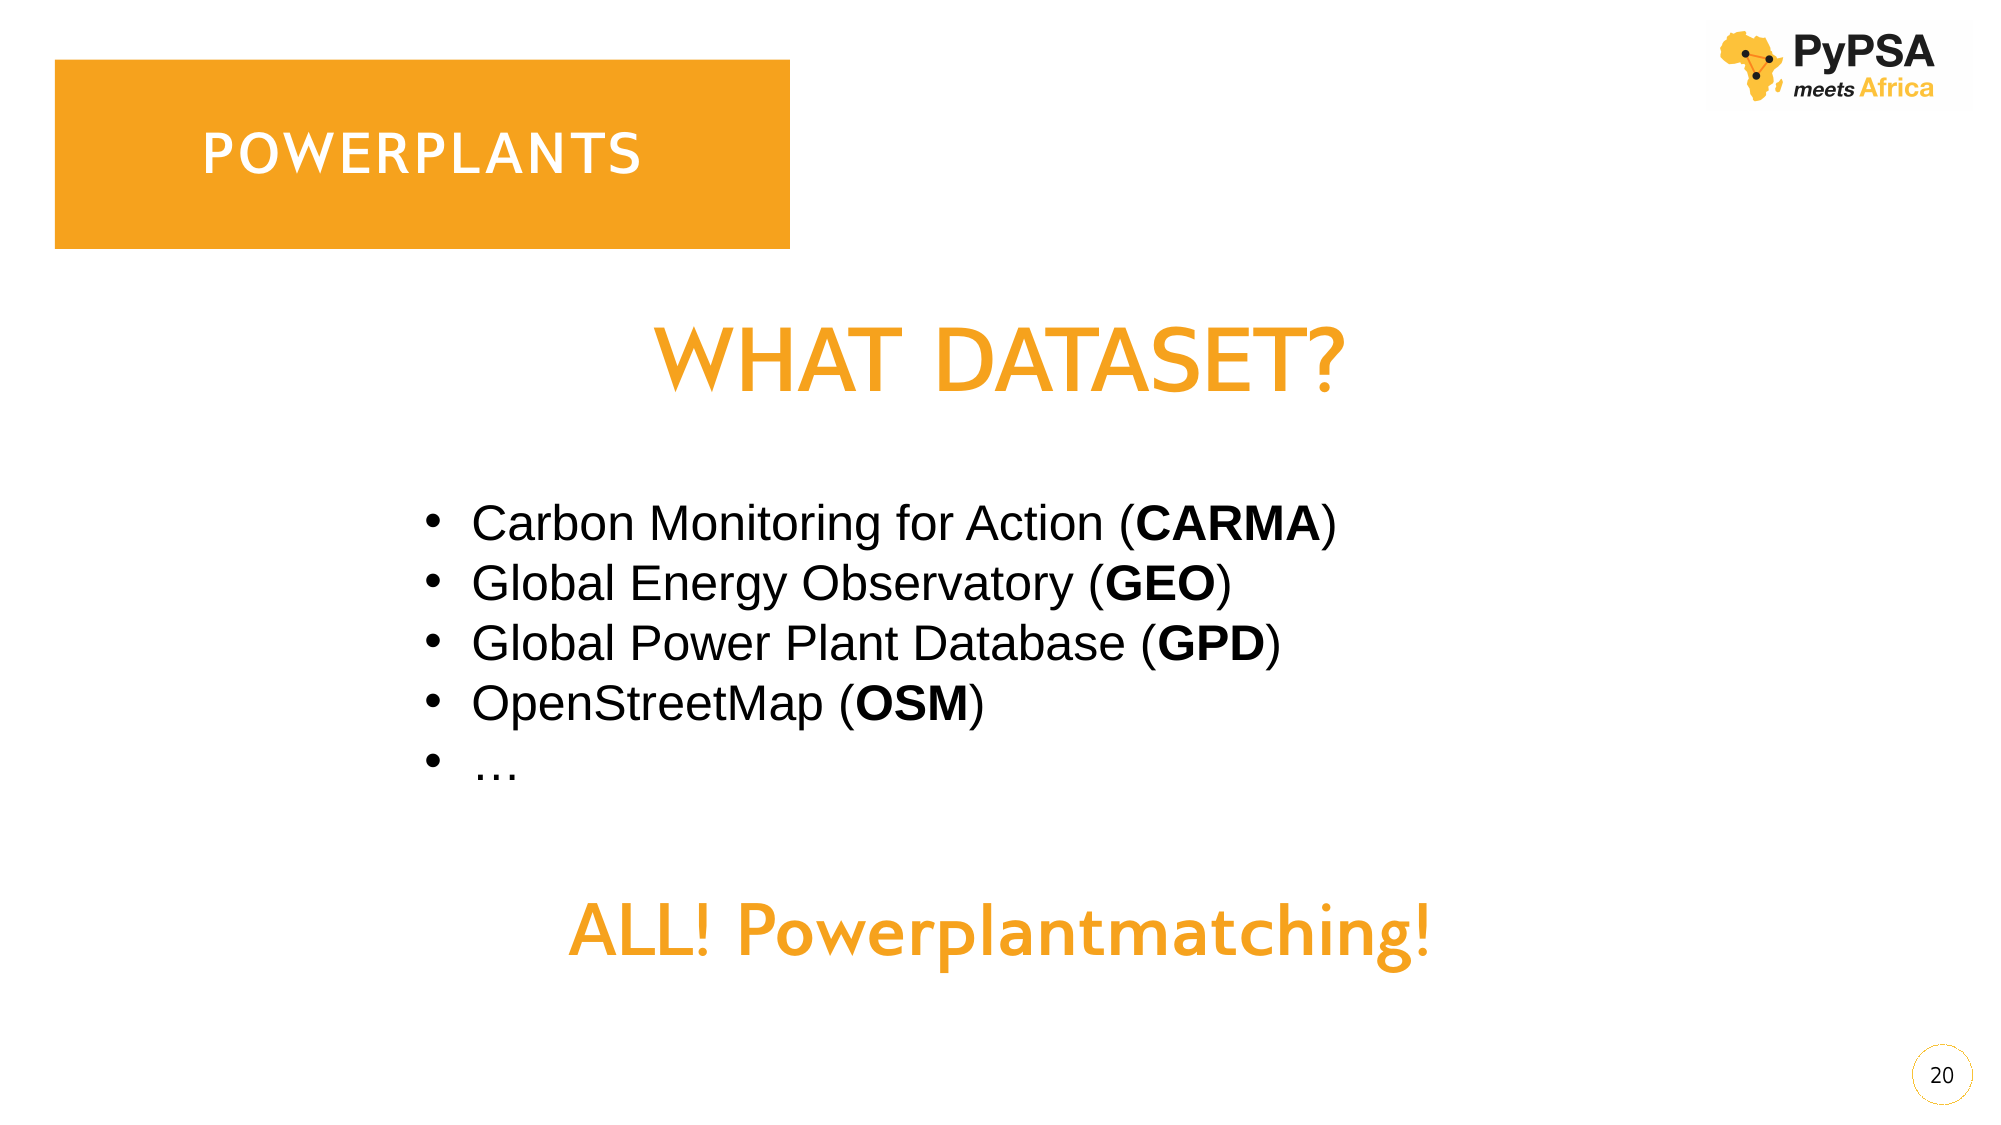

# Powerplants
WHAT DATASET?

Carbon Monitoring for Action (CARMA)
Global Energy Observatory (GEO)
Global Power Plant Database (GPD)
OpenStreetMap (OSM)
…

ALL! Powerplantmatching!
20